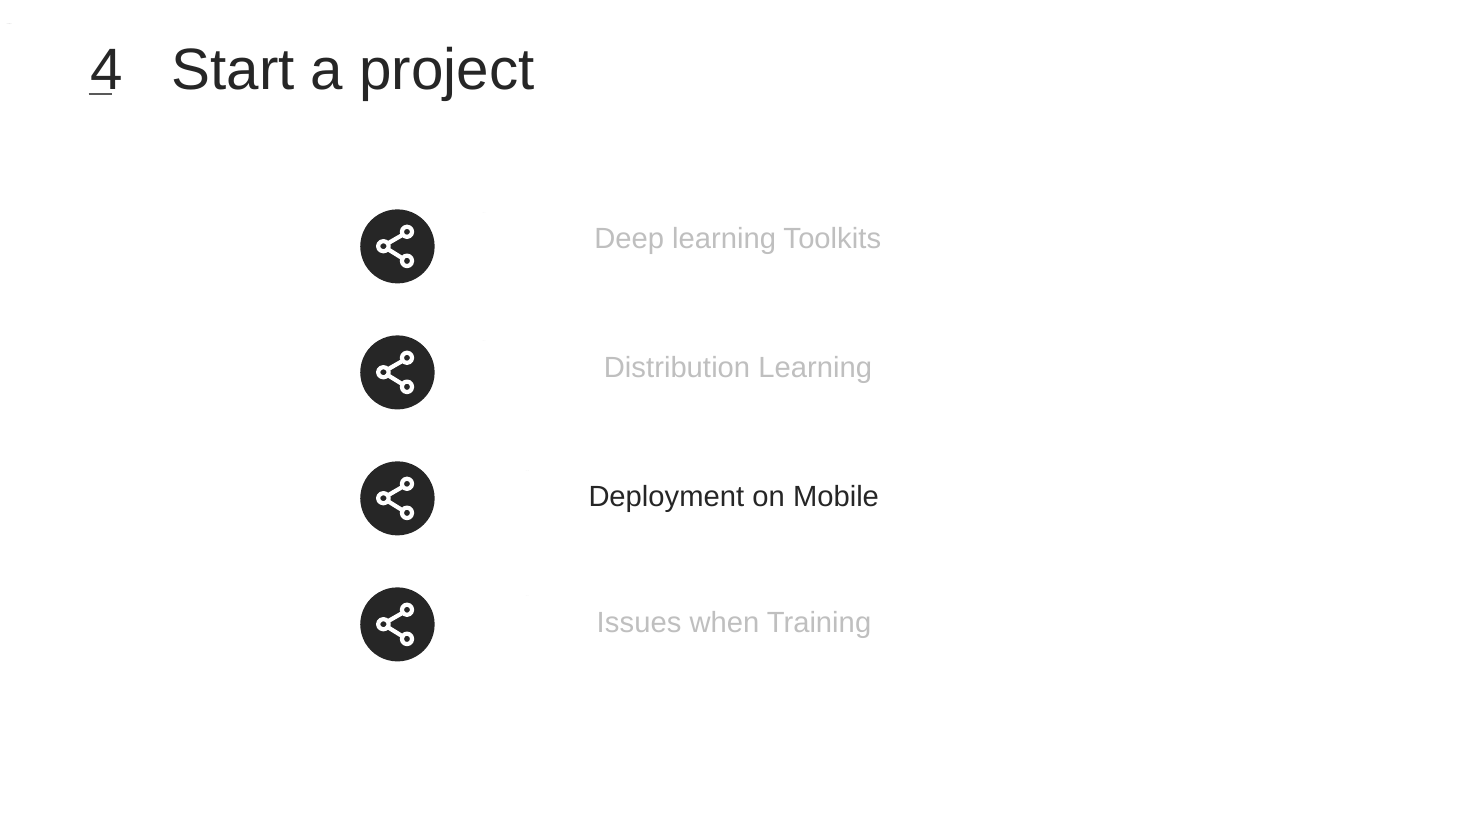

4   Start a project

Deep learning Toolkits

Distribution Learning

Deployment on Mobile

Issues when Training